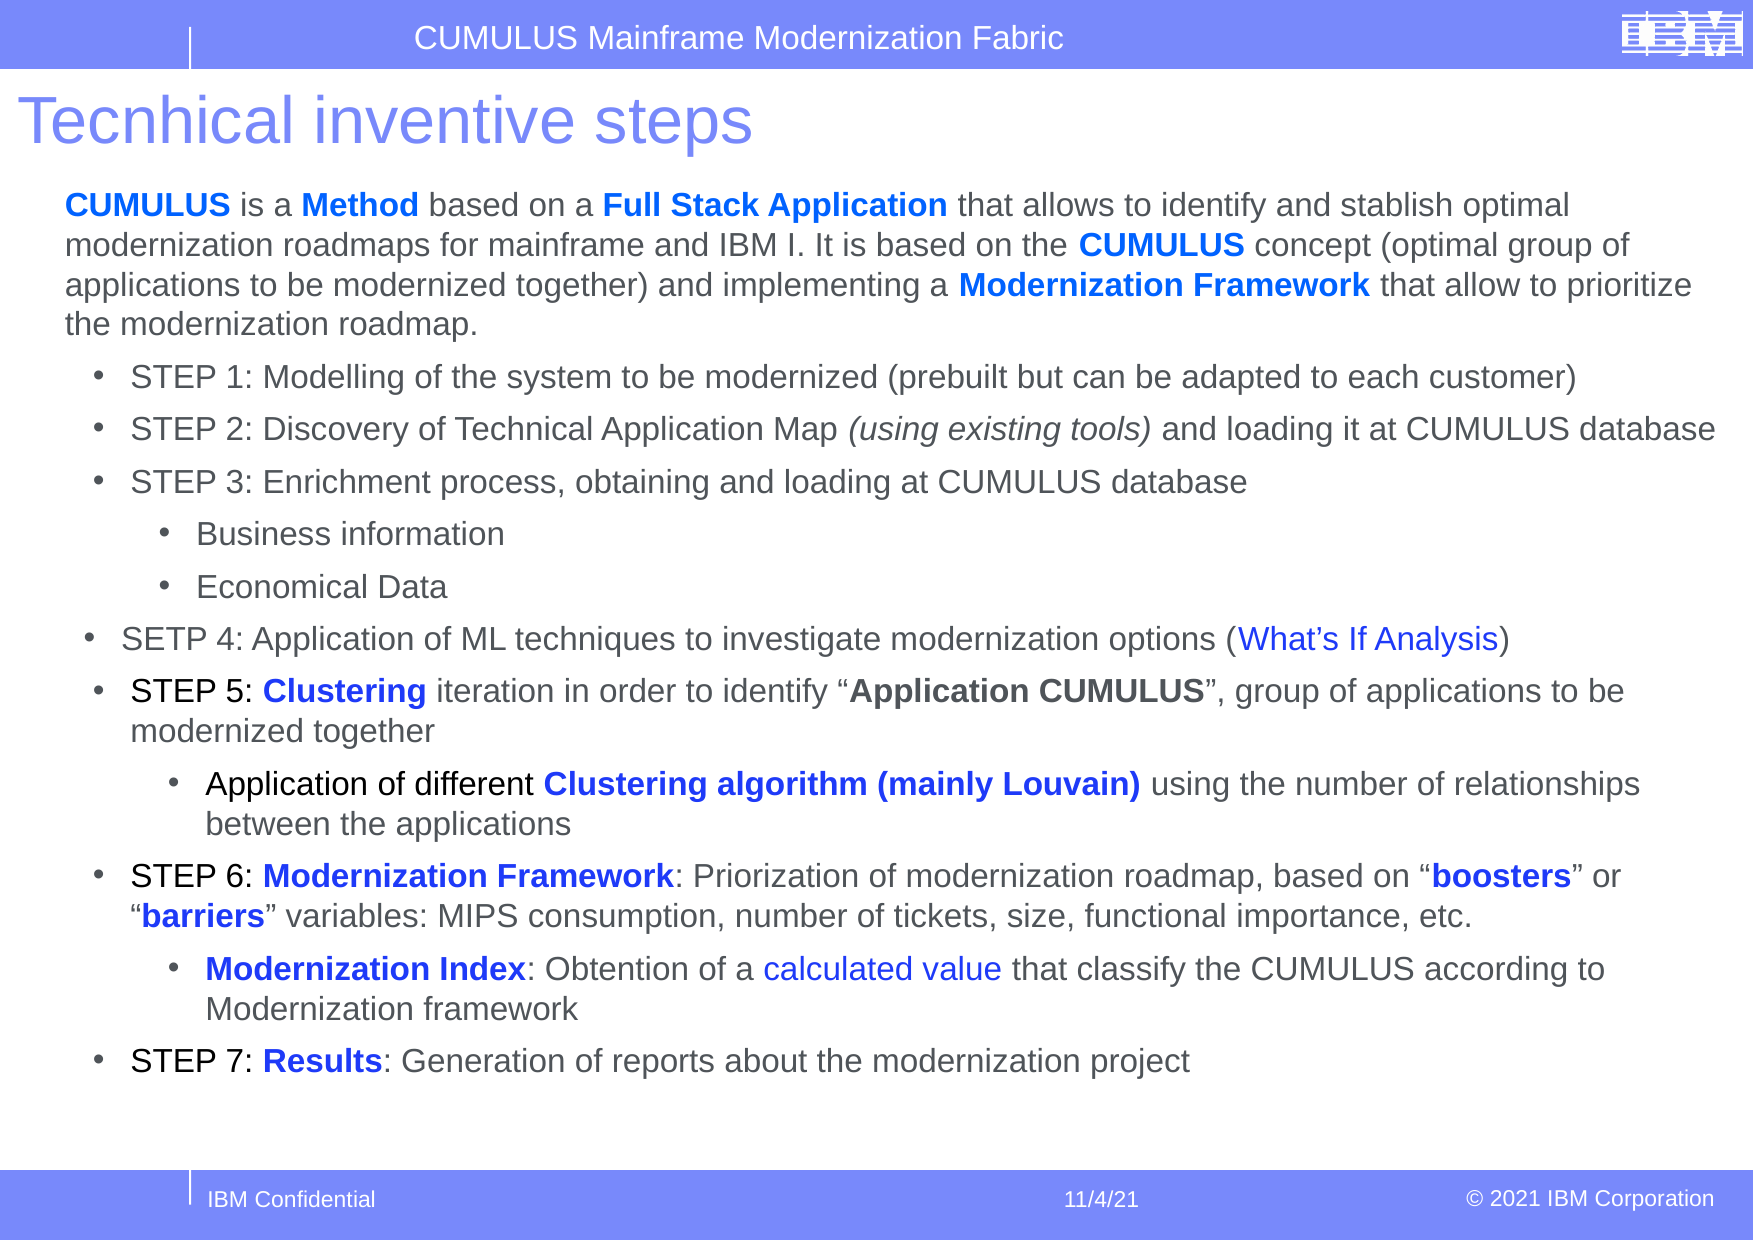

# Tecnhical inventive steps
CUMULUS is a Method based on a Full Stack Application that allows to identify and stablish optimal modernization roadmaps for mainframe and IBM I. It is based on the CUMULUS concept (optimal group of applications to be modernized together) and implementing a Modernization Framework that allow to prioritize the modernization roadmap.
STEP 1: Modelling of the system to be modernized (prebuilt but can be adapted to each customer)
STEP 2: Discovery of Technical Application Map (using existing tools) and loading it at CUMULUS database
STEP 3: Enrichment process, obtaining and loading at CUMULUS database
Business information
Economical Data
SETP 4: Application of ML techniques to investigate modernization options (What’s If Analysis)
STEP 5: Clustering iteration in order to identify “Application CUMULUS”, group of applications to be modernized together
Application of different Clustering algorithm (mainly Louvain) using the number of relationships between the applications
STEP 6: Modernization Framework: Priorization of modernization roadmap, based on “boosters” or “barriers” variables: MIPS consumption, number of tickets, size, functional importance, etc.
Modernization Index: Obtention of a calculated value that classify the CUMULUS according to Modernization framework
STEP 7: Results: Generation of reports about the modernization project

IBM Confidential
11/4/21